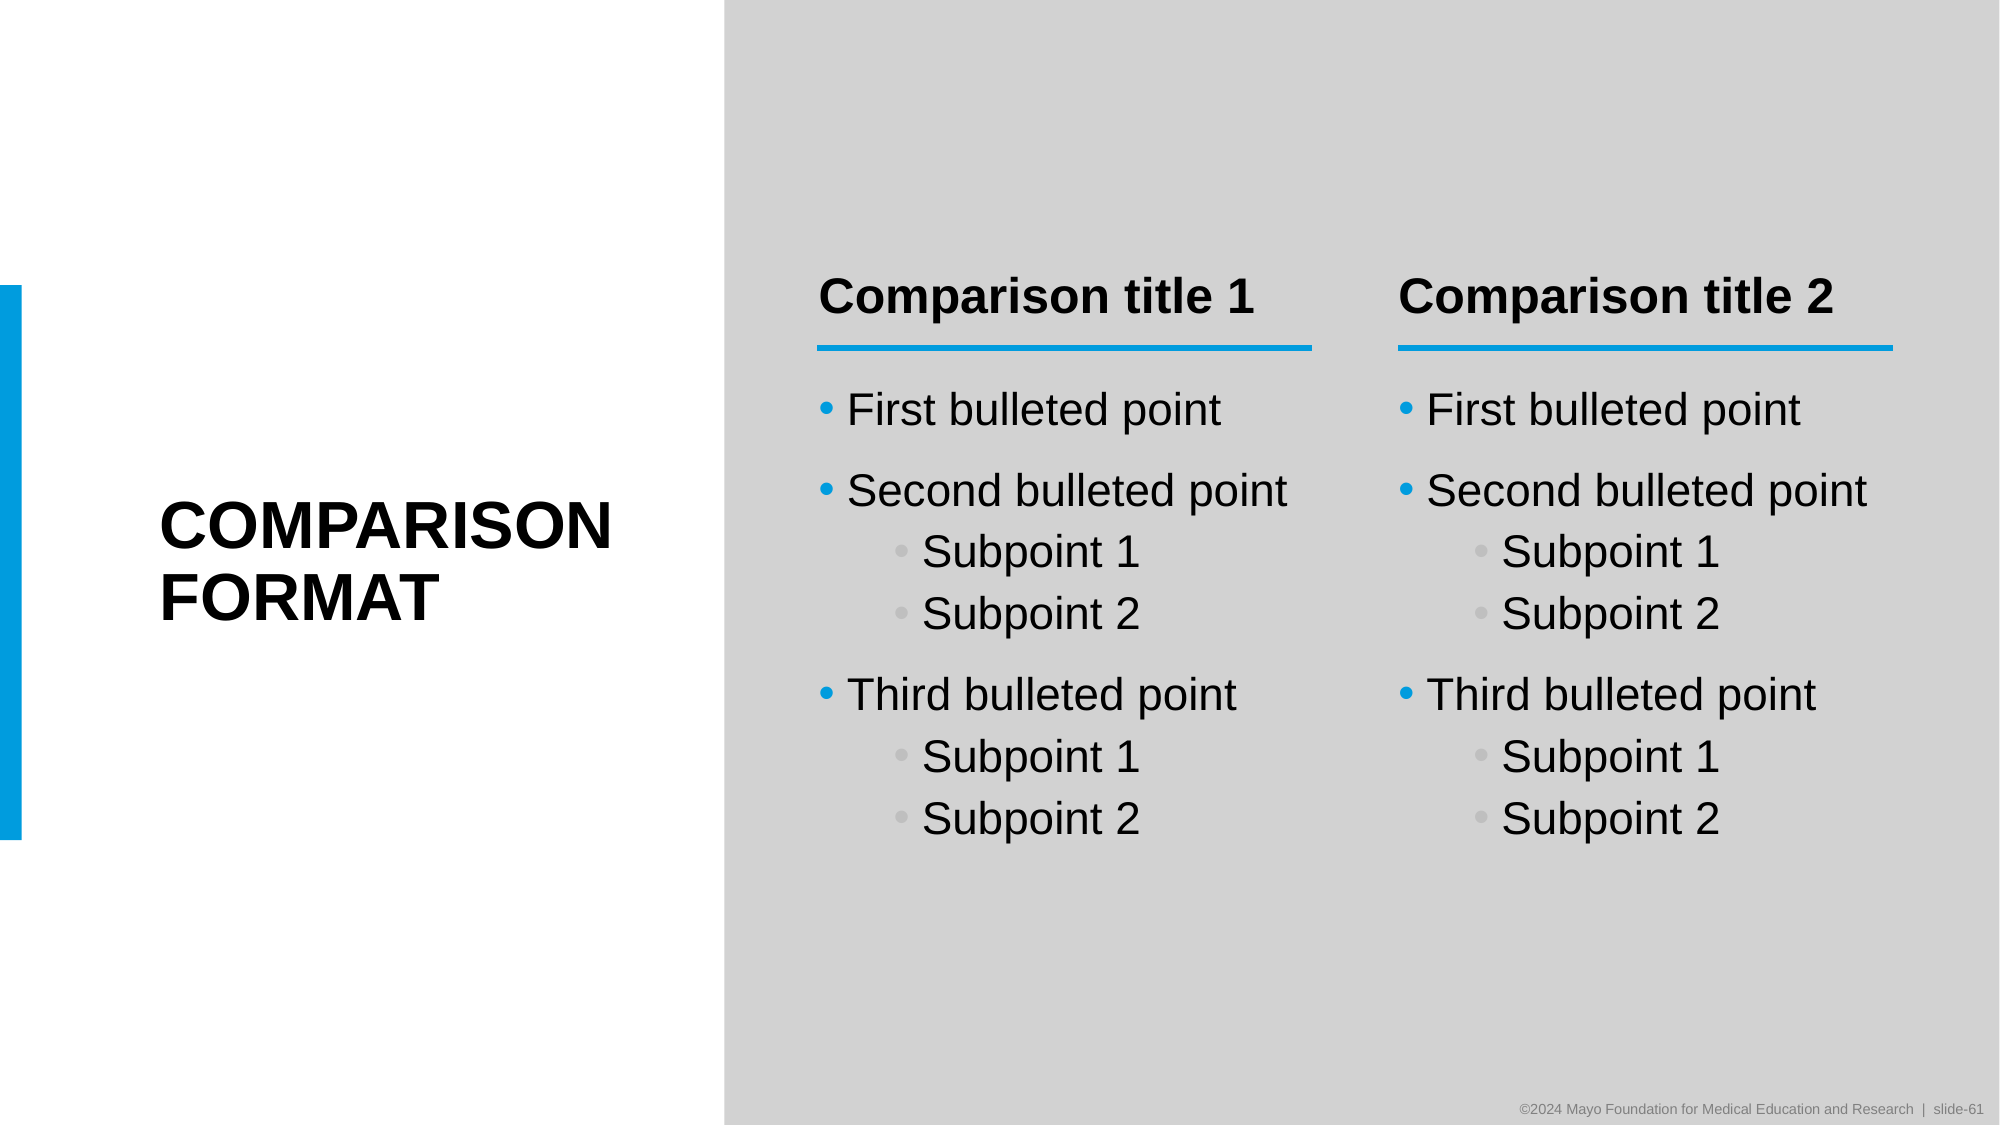

Comparison title 1
Comparison title 2

First bulleted point
Second bulleted point
Subpoint 1
Subpoint 2
Third bulleted point
Subpoint 1
Subpoint 2
First bulleted point
Second bulleted point
Subpoint 1
Subpoint 2
Third bulleted point
Subpoint 1
Subpoint 2

# COMPARISON FORMAT